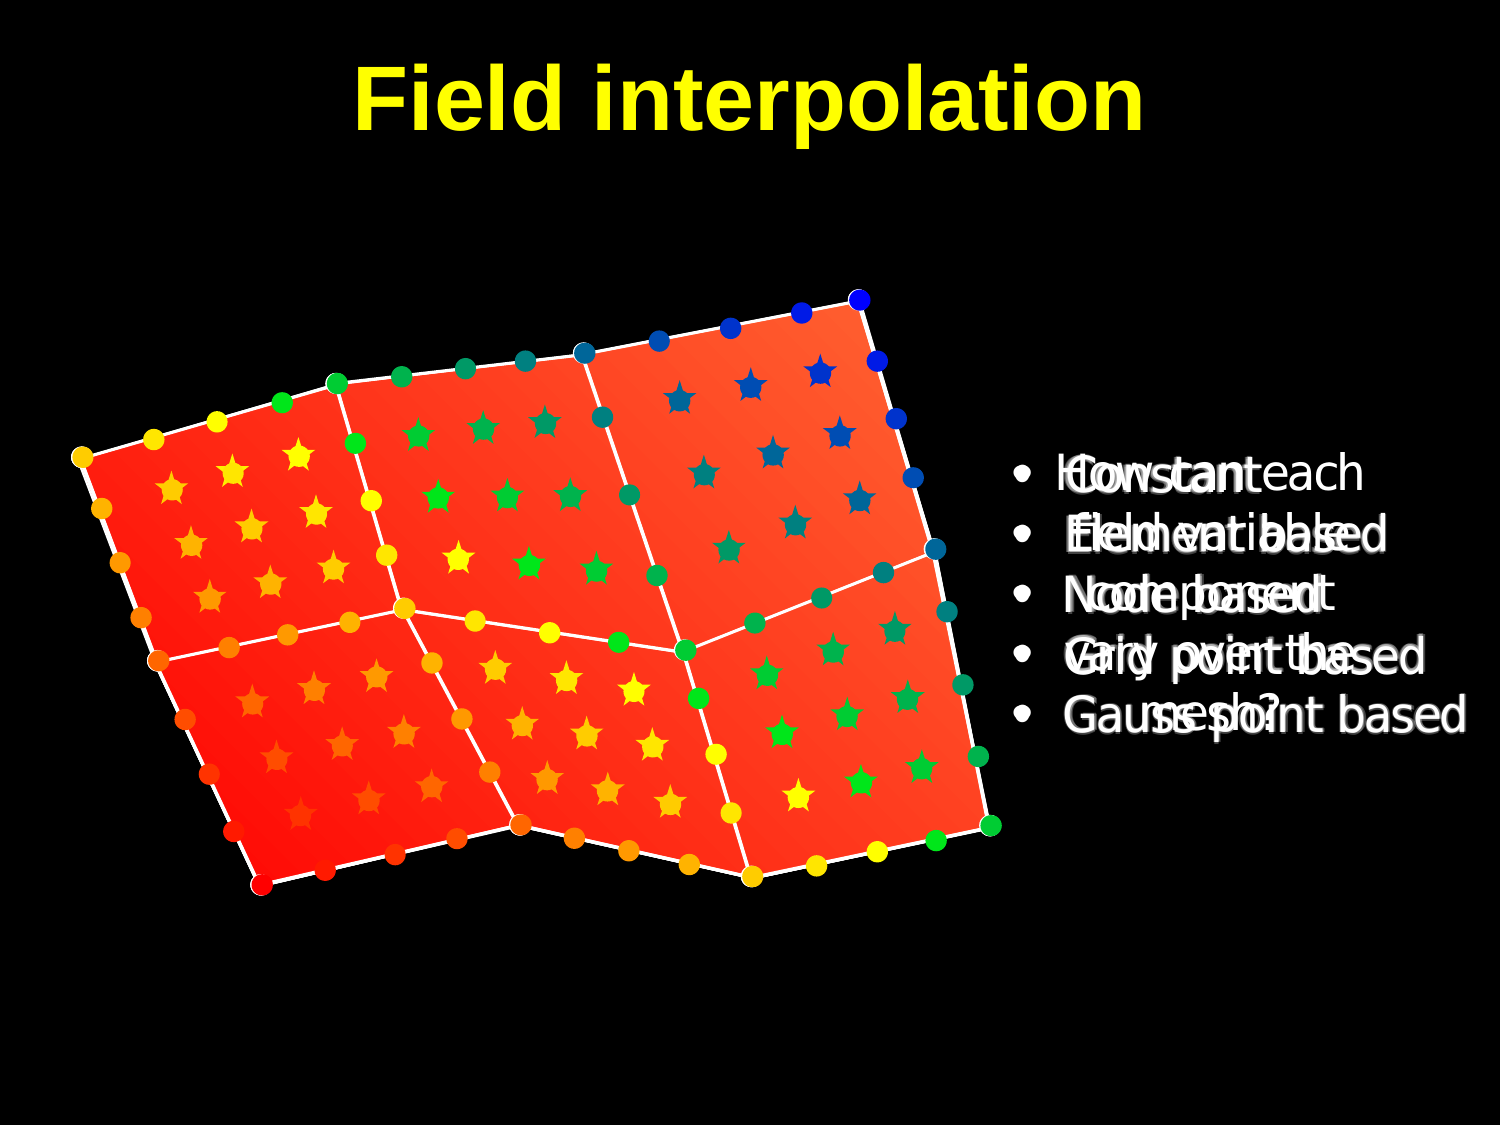

# Field interpolation

 Constant
 Element based
 Node based
 Grid point based
 Gauss point based

How can each field variable component
vary over the mesh?

 Constant
 Element based
 Node based
 Grid point based
 Gauss point based

 Constant
 Element based
 Node based
 Grid point based
 Gauss point based

 Constant
 Element based
 Node based
 Grid point based
 Gauss point based

 Constant
 Element based
 Node based
 Grid point based
 Gauss point based